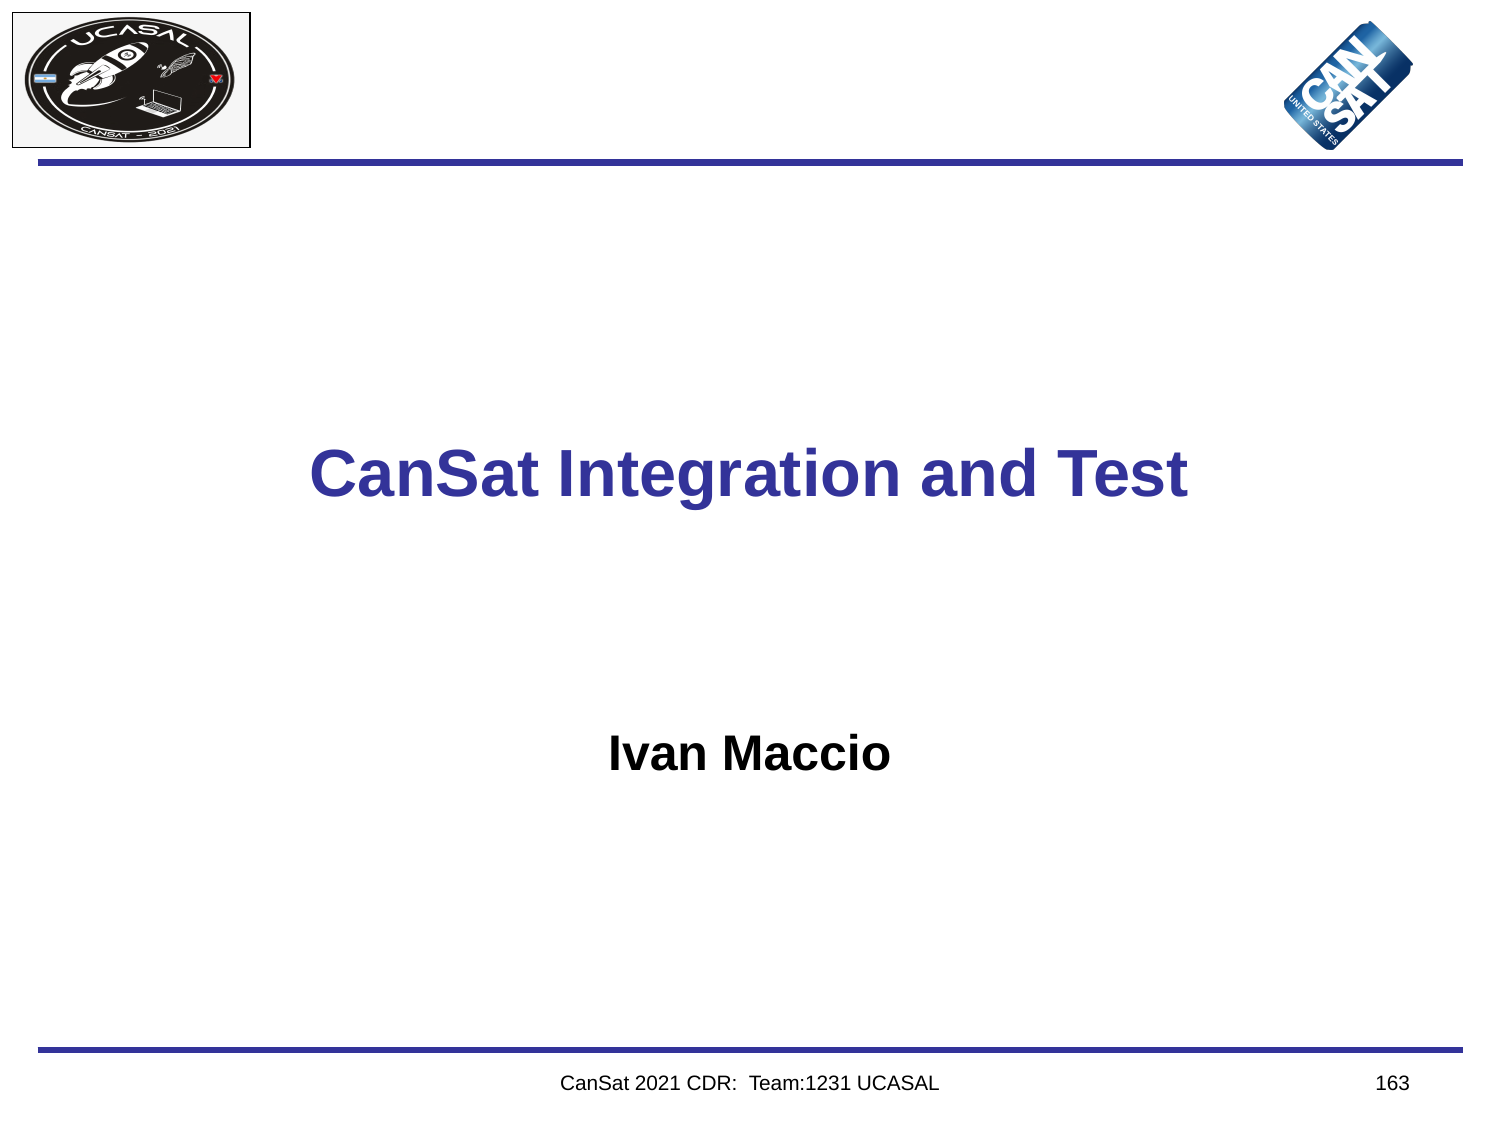

# CanSat Integration and Test
Ivan Maccio
CanSat 2021 CDR:  Team:1231 UCASAL
163